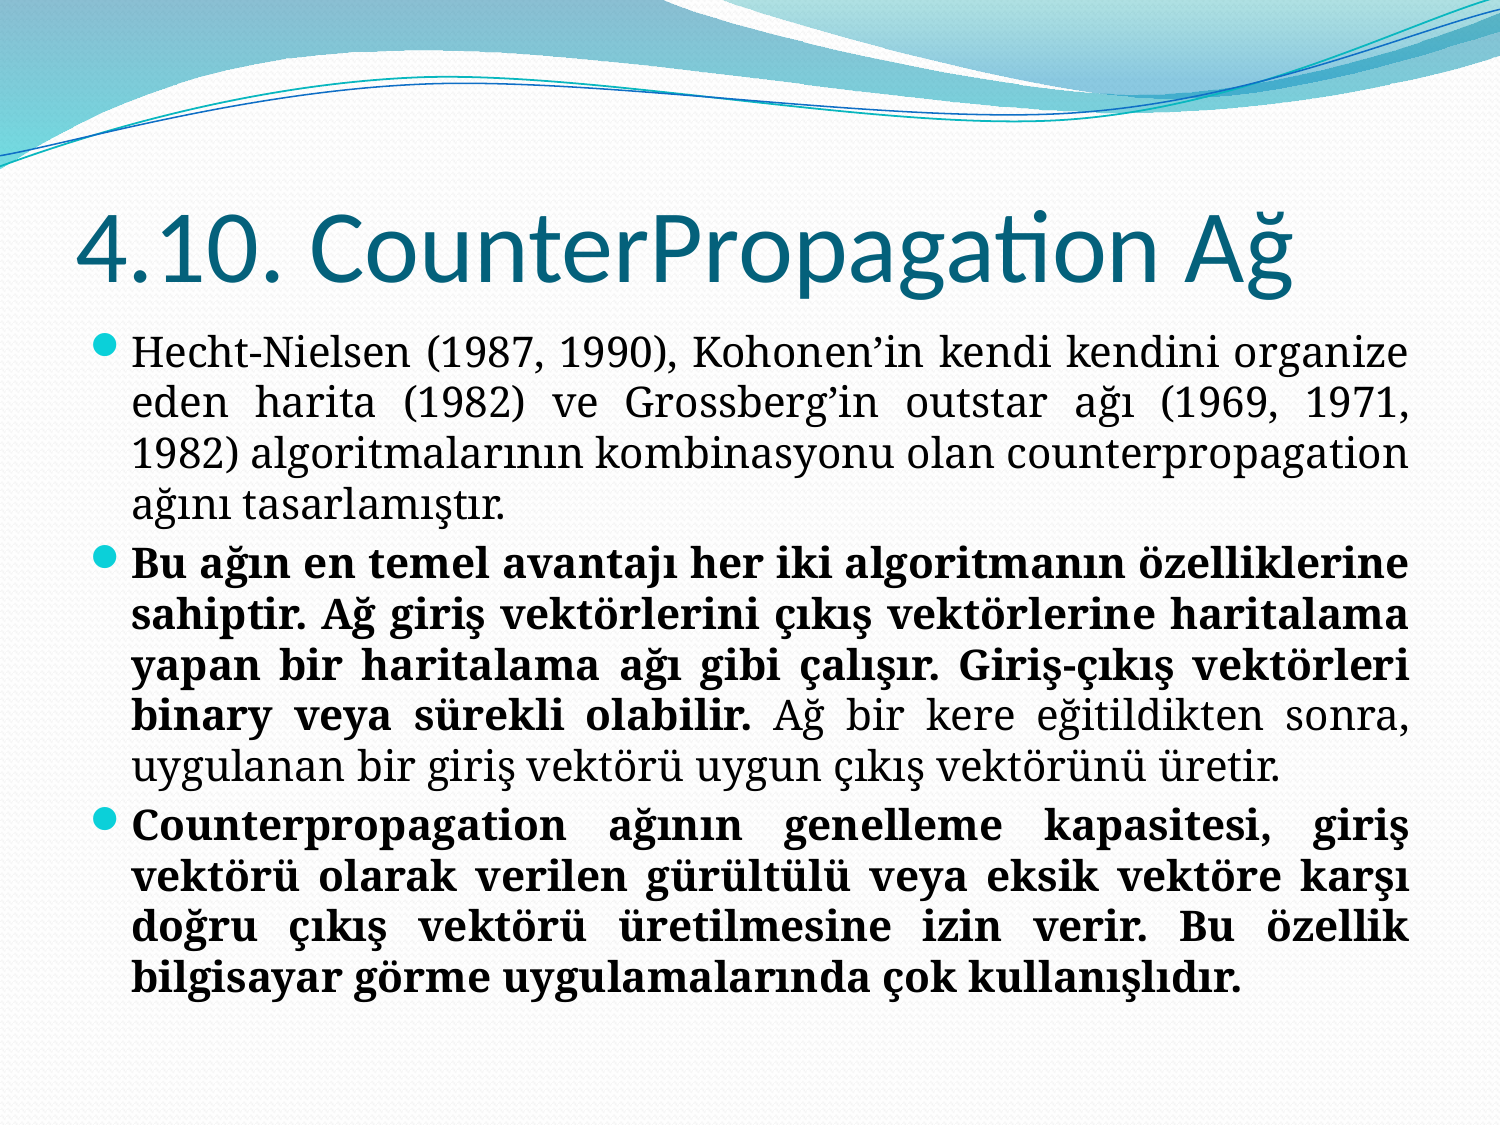

# 4.10. CounterPropagation Ağ
Hecht-Nielsen (1987, 1990), Kohonen’in kendi kendini organize eden harita (1982) ve Grossberg’in outstar ağı (1969, 1971, 1982) algoritmalarının kombinasyonu olan counterpropagation ağını tasarlamıştır.
Bu ağın en temel avantajı her iki algoritmanın özelliklerine sahiptir. Ağ giriş vektörlerini çıkış vektörlerine haritalama yapan bir haritalama ağı gibi çalışır. Giriş-çıkış vektörleri binary veya sürekli olabilir. Ağ bir kere eğitildikten sonra, uygulanan bir giriş vektörü uygun çıkış vektörünü üretir.
Counterpropagation ağının genelleme kapasitesi, giriş vektörü olarak verilen gürültülü veya eksik vektöre karşı doğru çıkış vektörü üretilmesine izin verir. Bu özellik bilgisayar görme uygulamalarında çok kullanışlıdır.